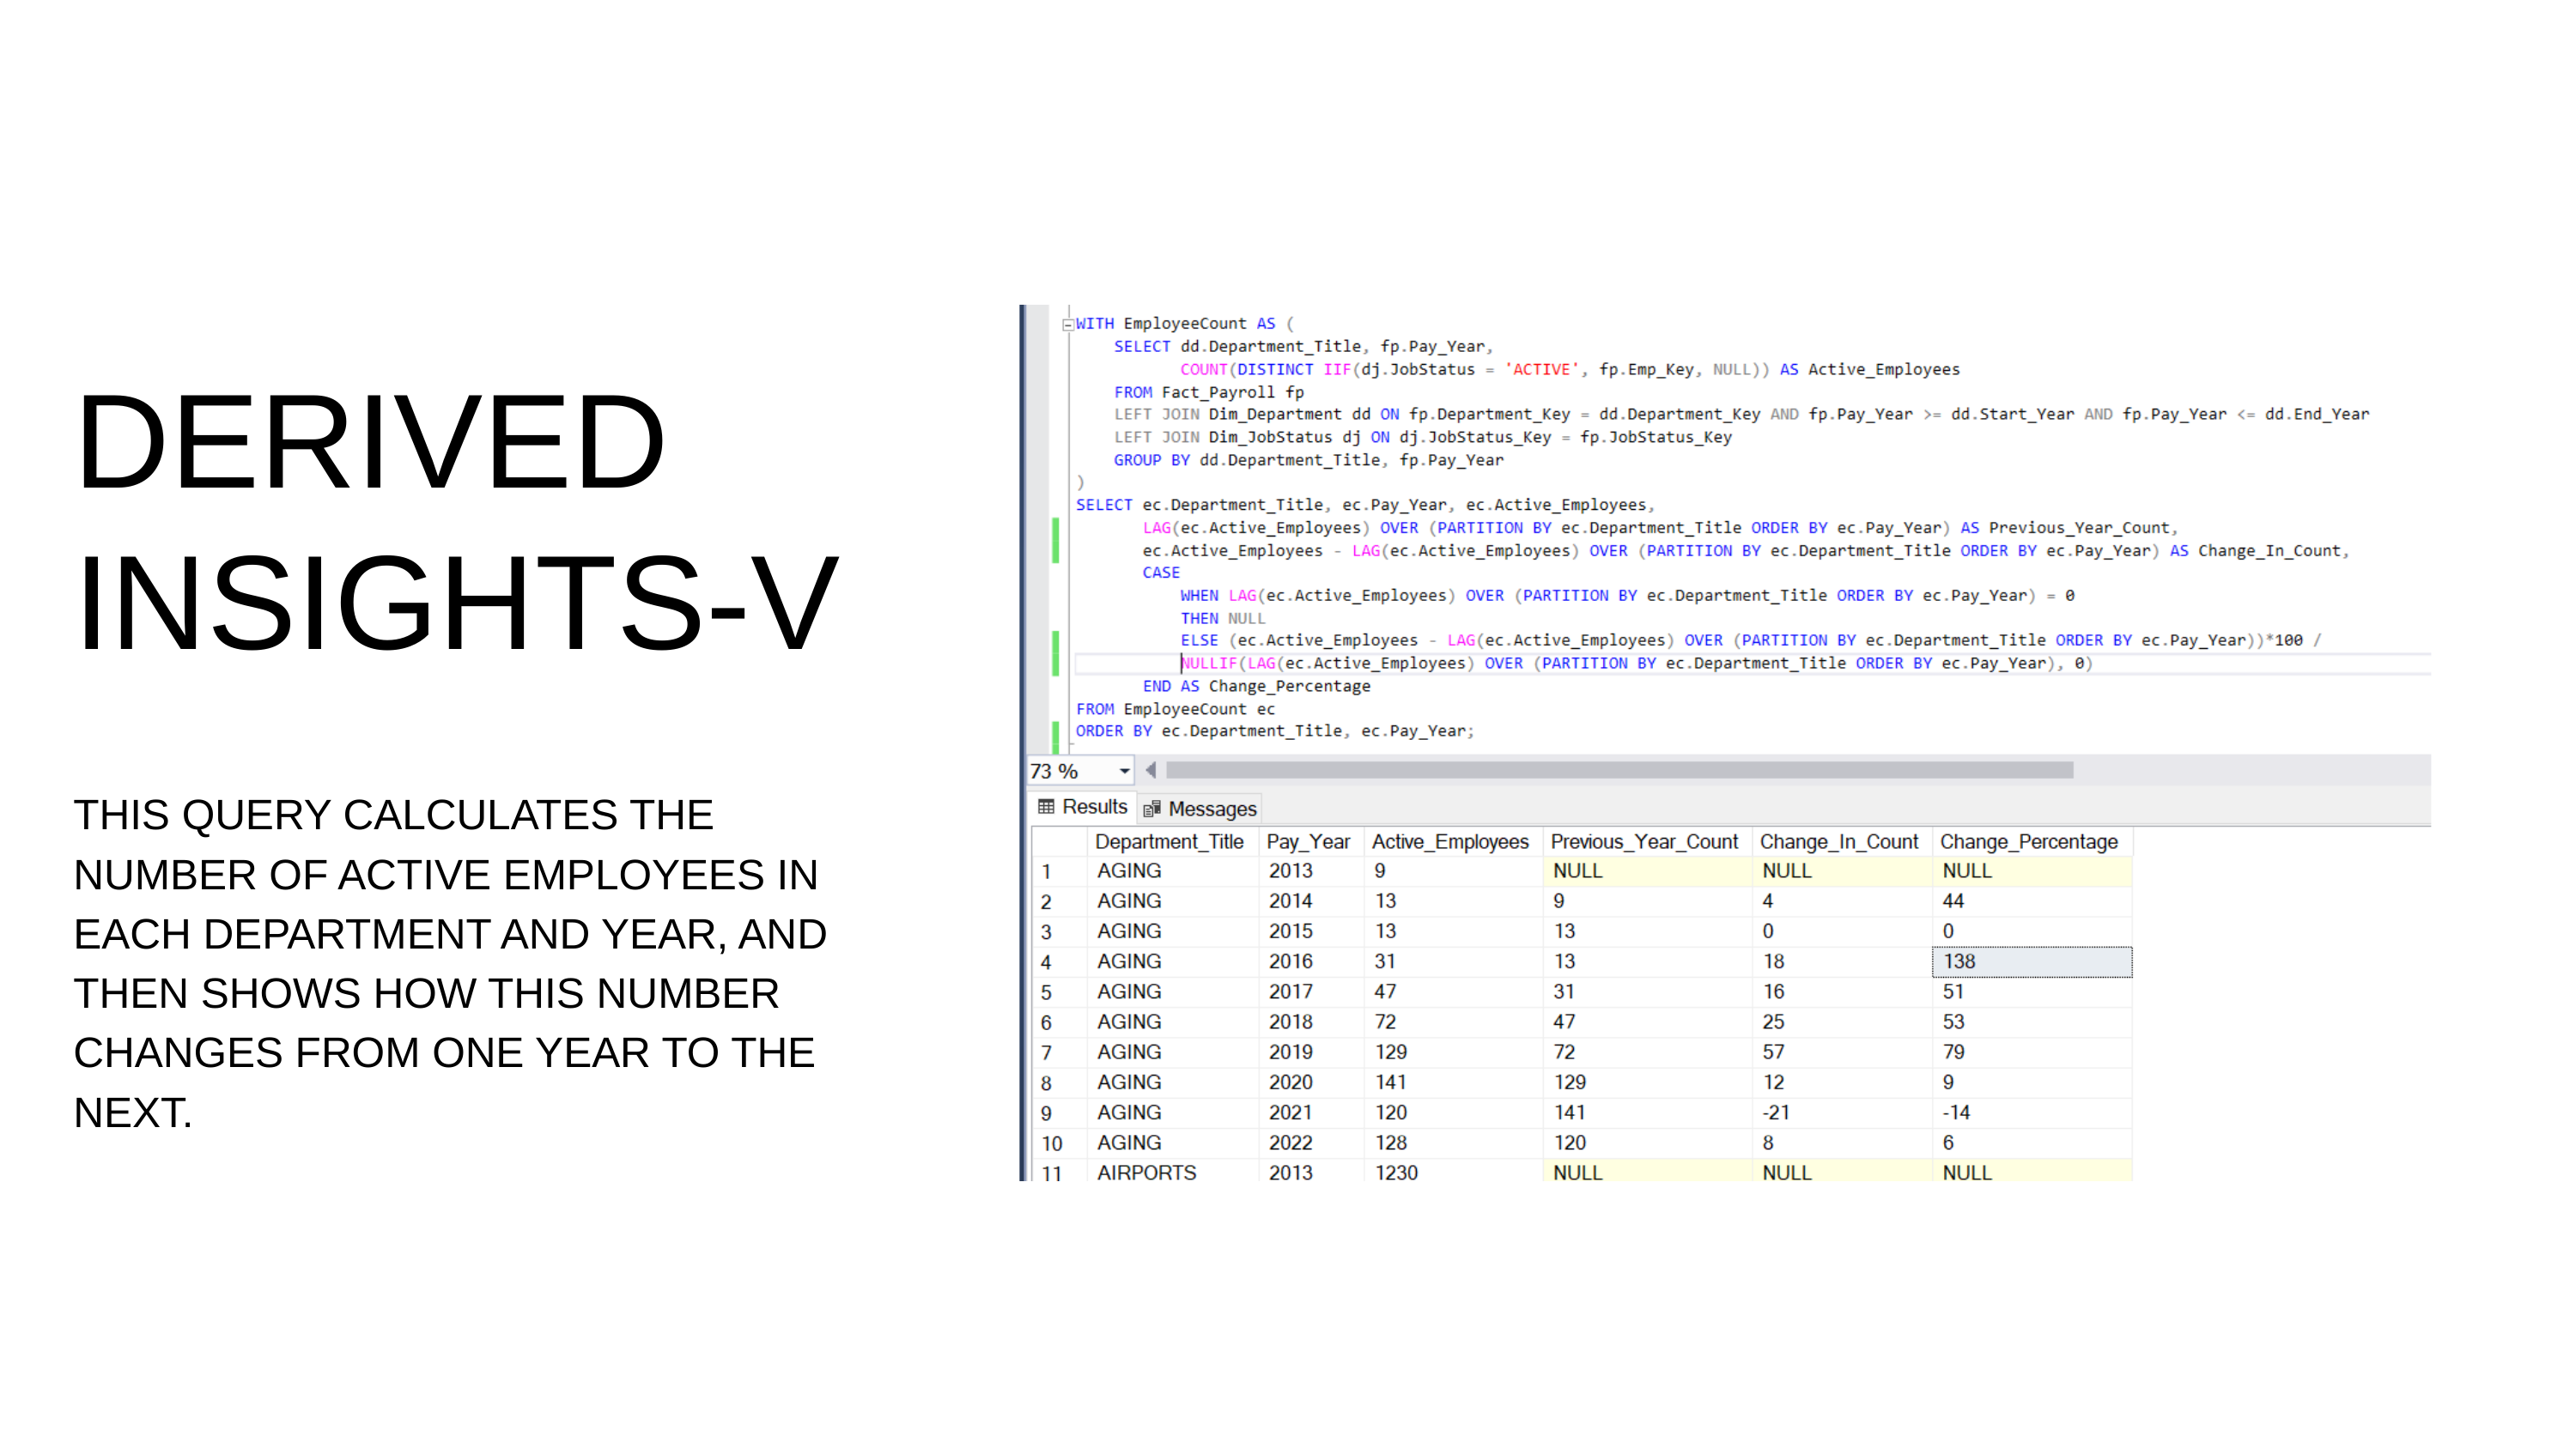

DERIVED INSIGHTS-V
THIS QUERY CALCULATES THE NUMBER OF ACTIVE EMPLOYEES IN EACH DEPARTMENT AND YEAR, AND THEN SHOWS HOW THIS NUMBER CHANGES FROM ONE YEAR TO THE NEXT.